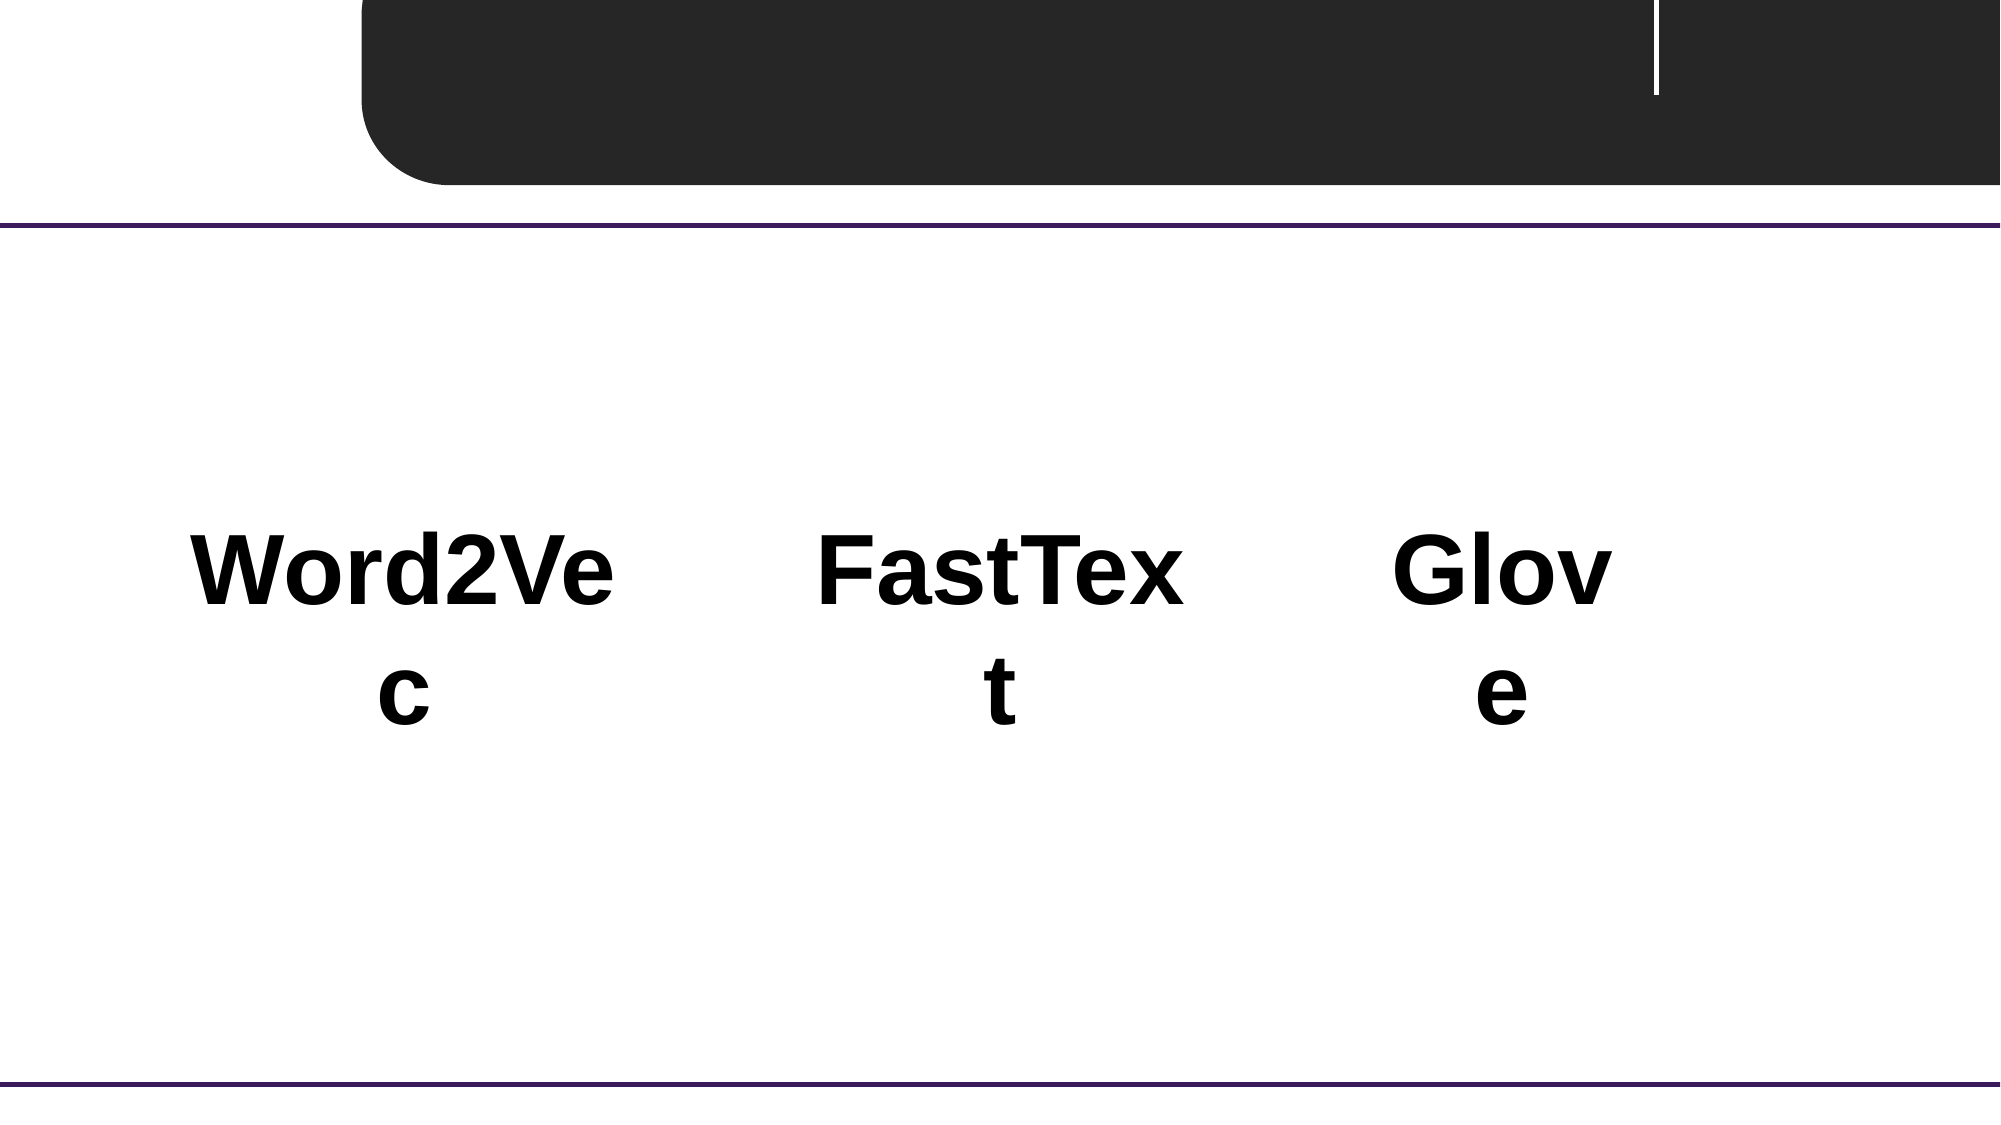

Unit  04 ㅣ  Embedding
Word2Vec
FastText
Glove